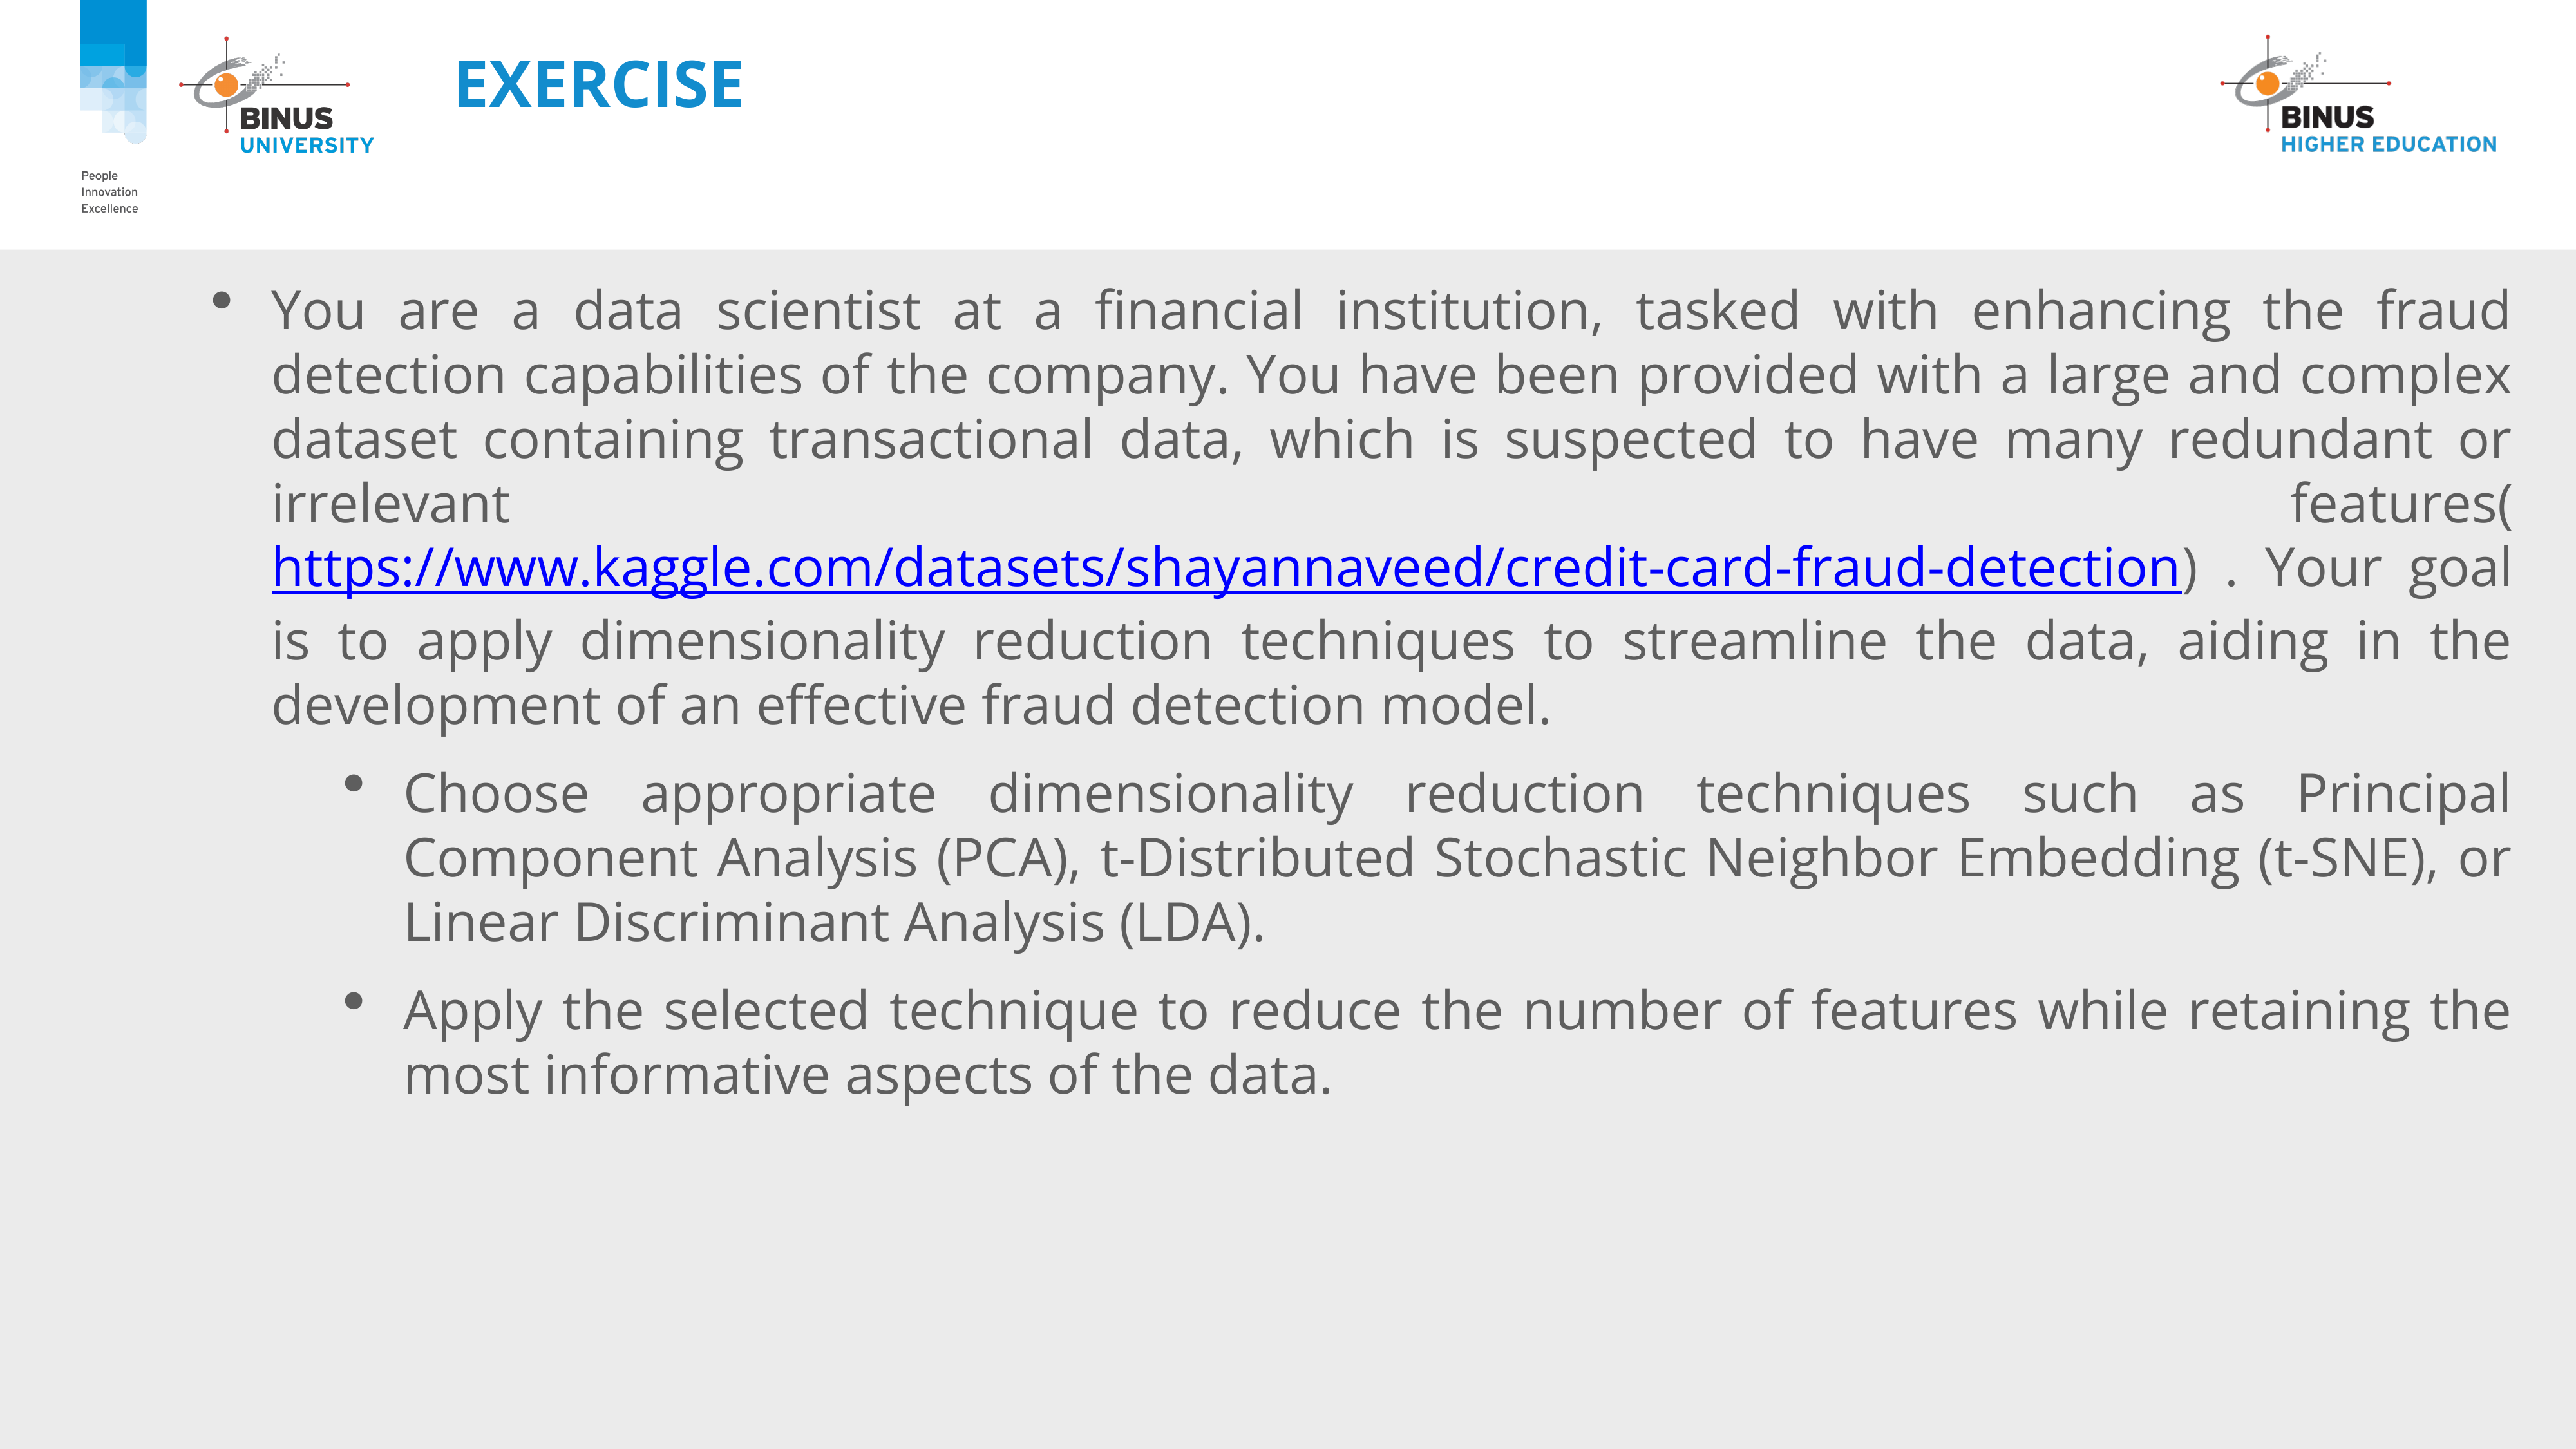

# Exercise
You are a data scientist at a financial institution, tasked with enhancing the fraud detection capabilities of the company. You have been provided with a large and complex dataset containing transactional data, which is suspected to have many redundant or irrelevant features(https://www.kaggle.com/datasets/shayannaveed/credit-card-fraud-detection) . Your goal is to apply dimensionality reduction techniques to streamline the data, aiding in the development of an effective fraud detection model.
Choose appropriate dimensionality reduction techniques such as Principal Component Analysis (PCA), t-Distributed Stochastic Neighbor Embedding (t-SNE), or Linear Discriminant Analysis (LDA).
Apply the selected technique to reduce the number of features while retaining the most informative aspects of the data.